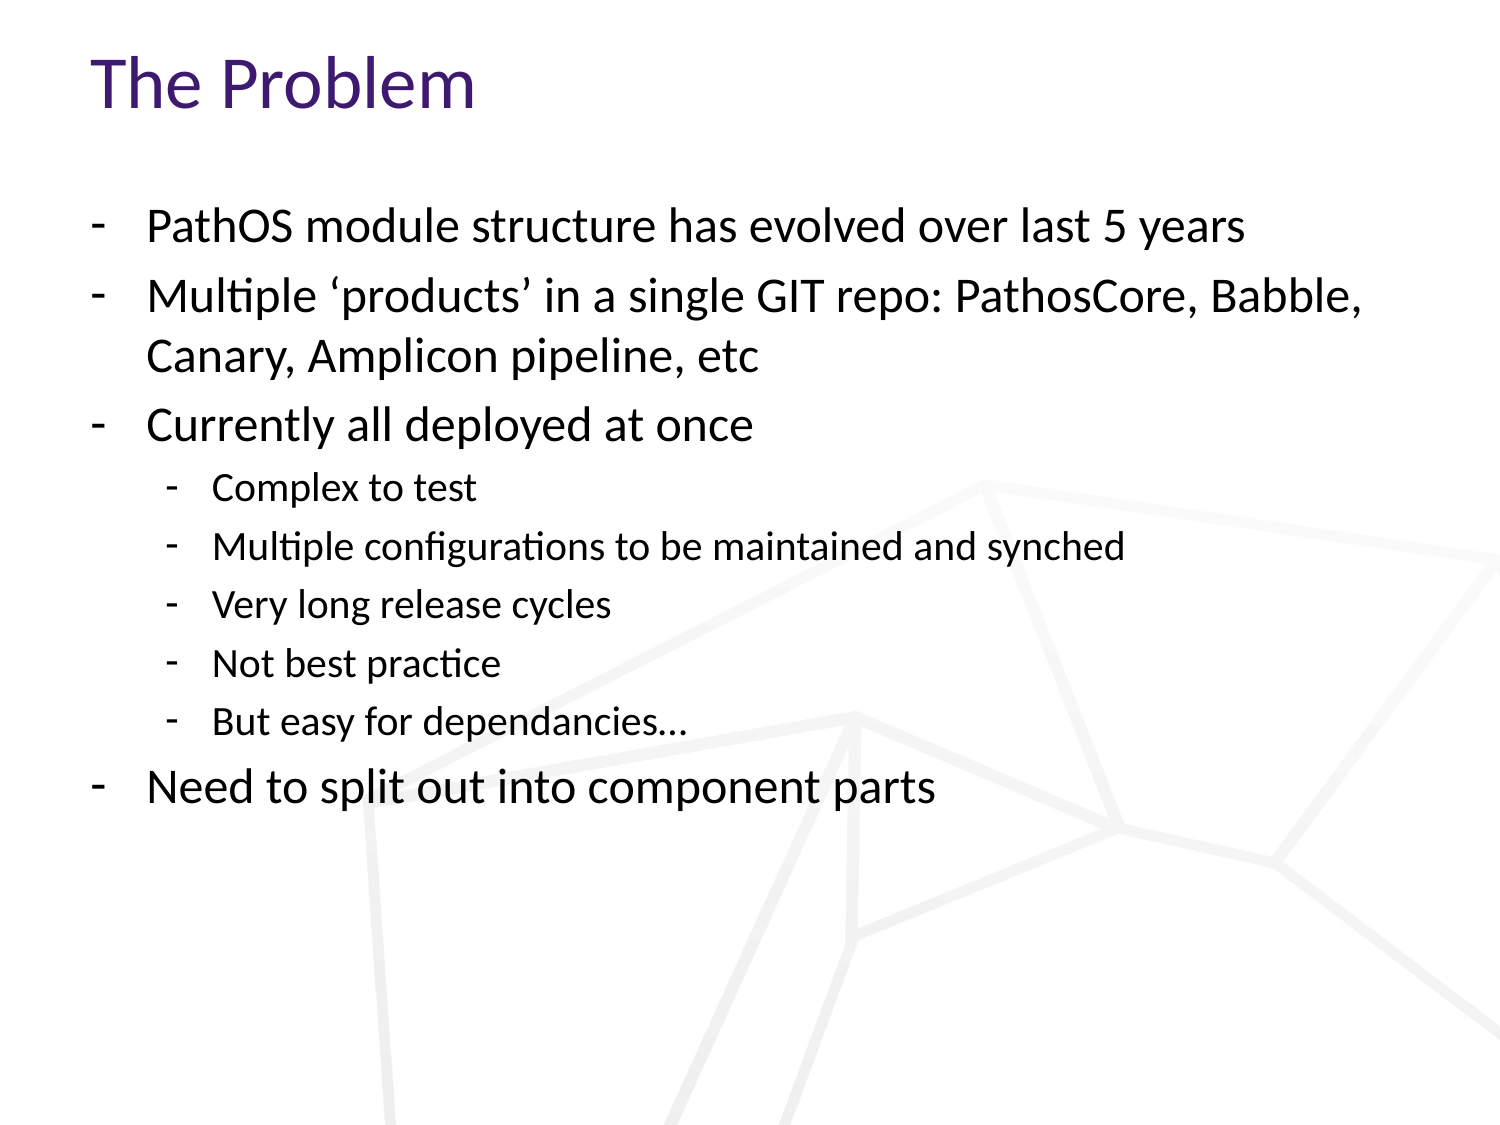

# The Problem
PathOS module structure has evolved over last 5 years
Multiple ‘products’ in a single GIT repo: PathosCore, Babble, Canary, Amplicon pipeline, etc
Currently all deployed at once
Complex to test
Multiple configurations to be maintained and synched
Very long release cycles
Not best practice
But easy for dependancies…
Need to split out into component parts